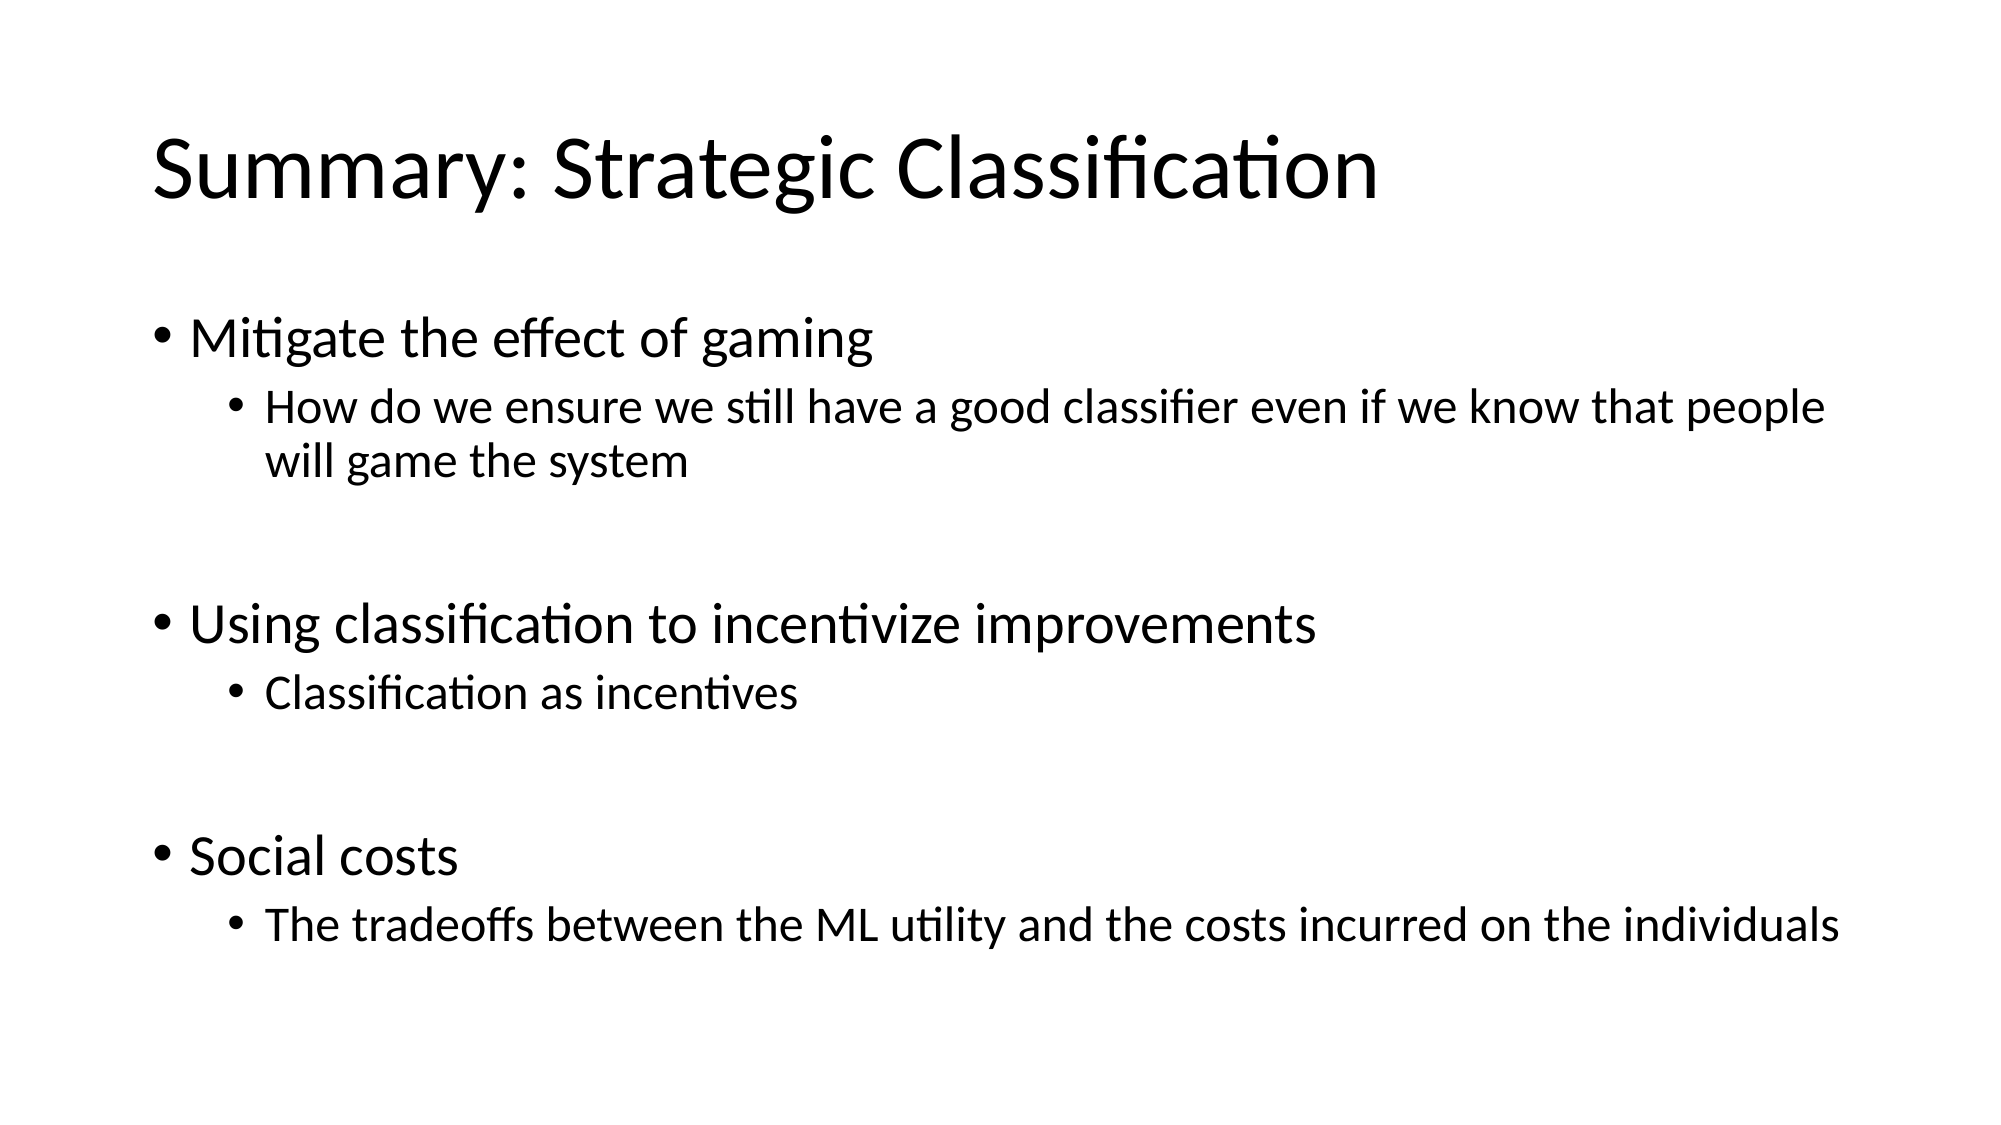

# Summary: Strategic Classification
Mitigate the effect of gaming
How do we ensure we still have a good classifier even if we know that people will game the system

Using classification to incentivize improvements
Classification as incentives

Social costs
The tradeoffs between the ML utility and the costs incurred on the individuals